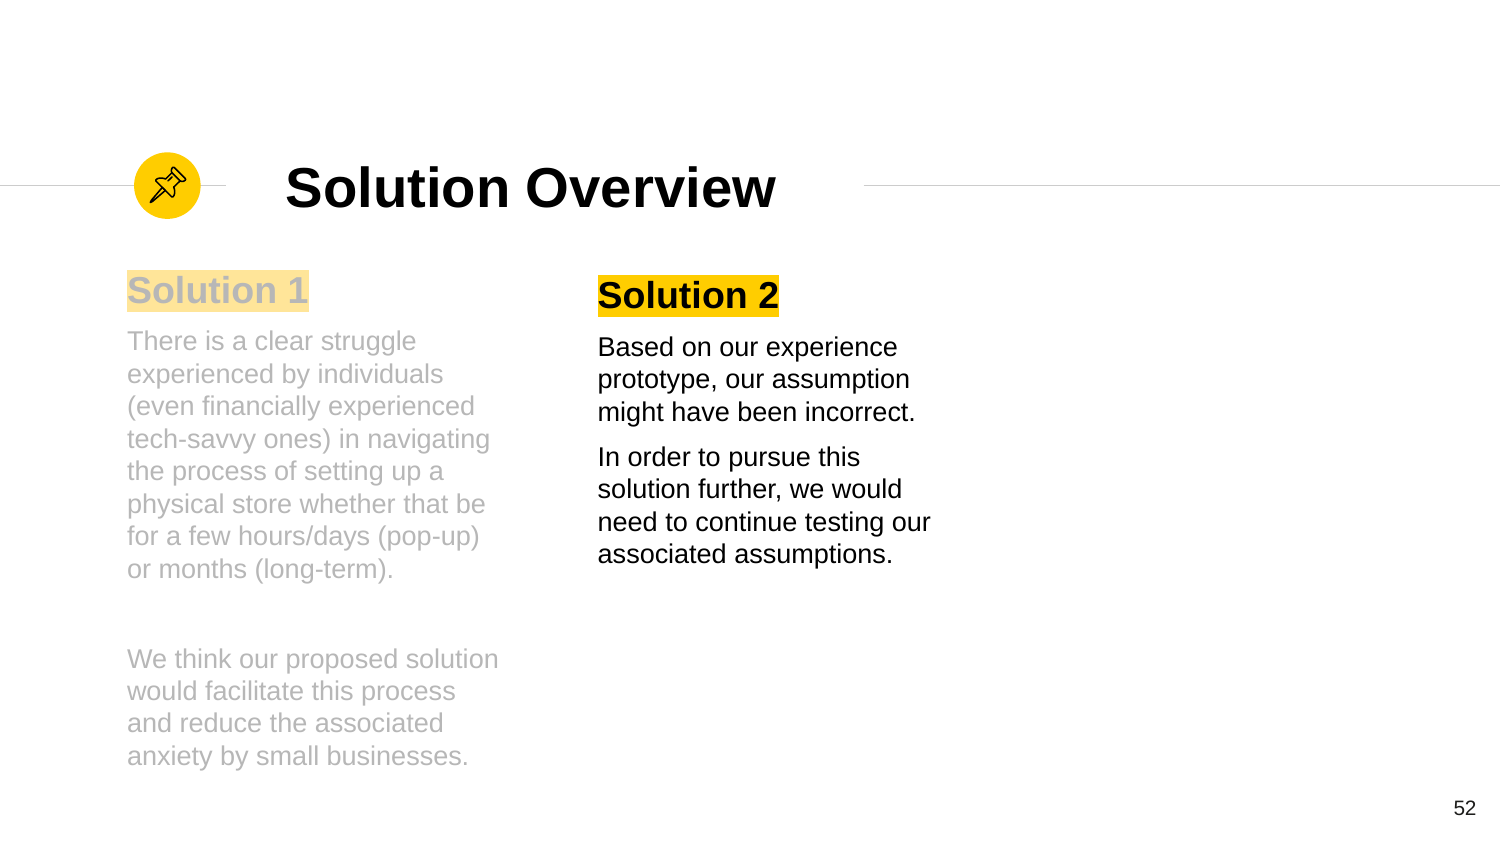

# Solution Overview

Solution 1
There is a clear struggle experienced by individuals (even financially experienced tech-savvy ones) in navigating the process of setting up a physical store whether that be for a few hours/days (pop-up) or months (long-term).

We think our proposed solution would facilitate this process and reduce the associated anxiety by small businesses.
Solution 2
Based on our experience prototype, our assumption might have been incorrect.
In order to pursue this solution further, we would need to continue testing our associated assumptions.
52